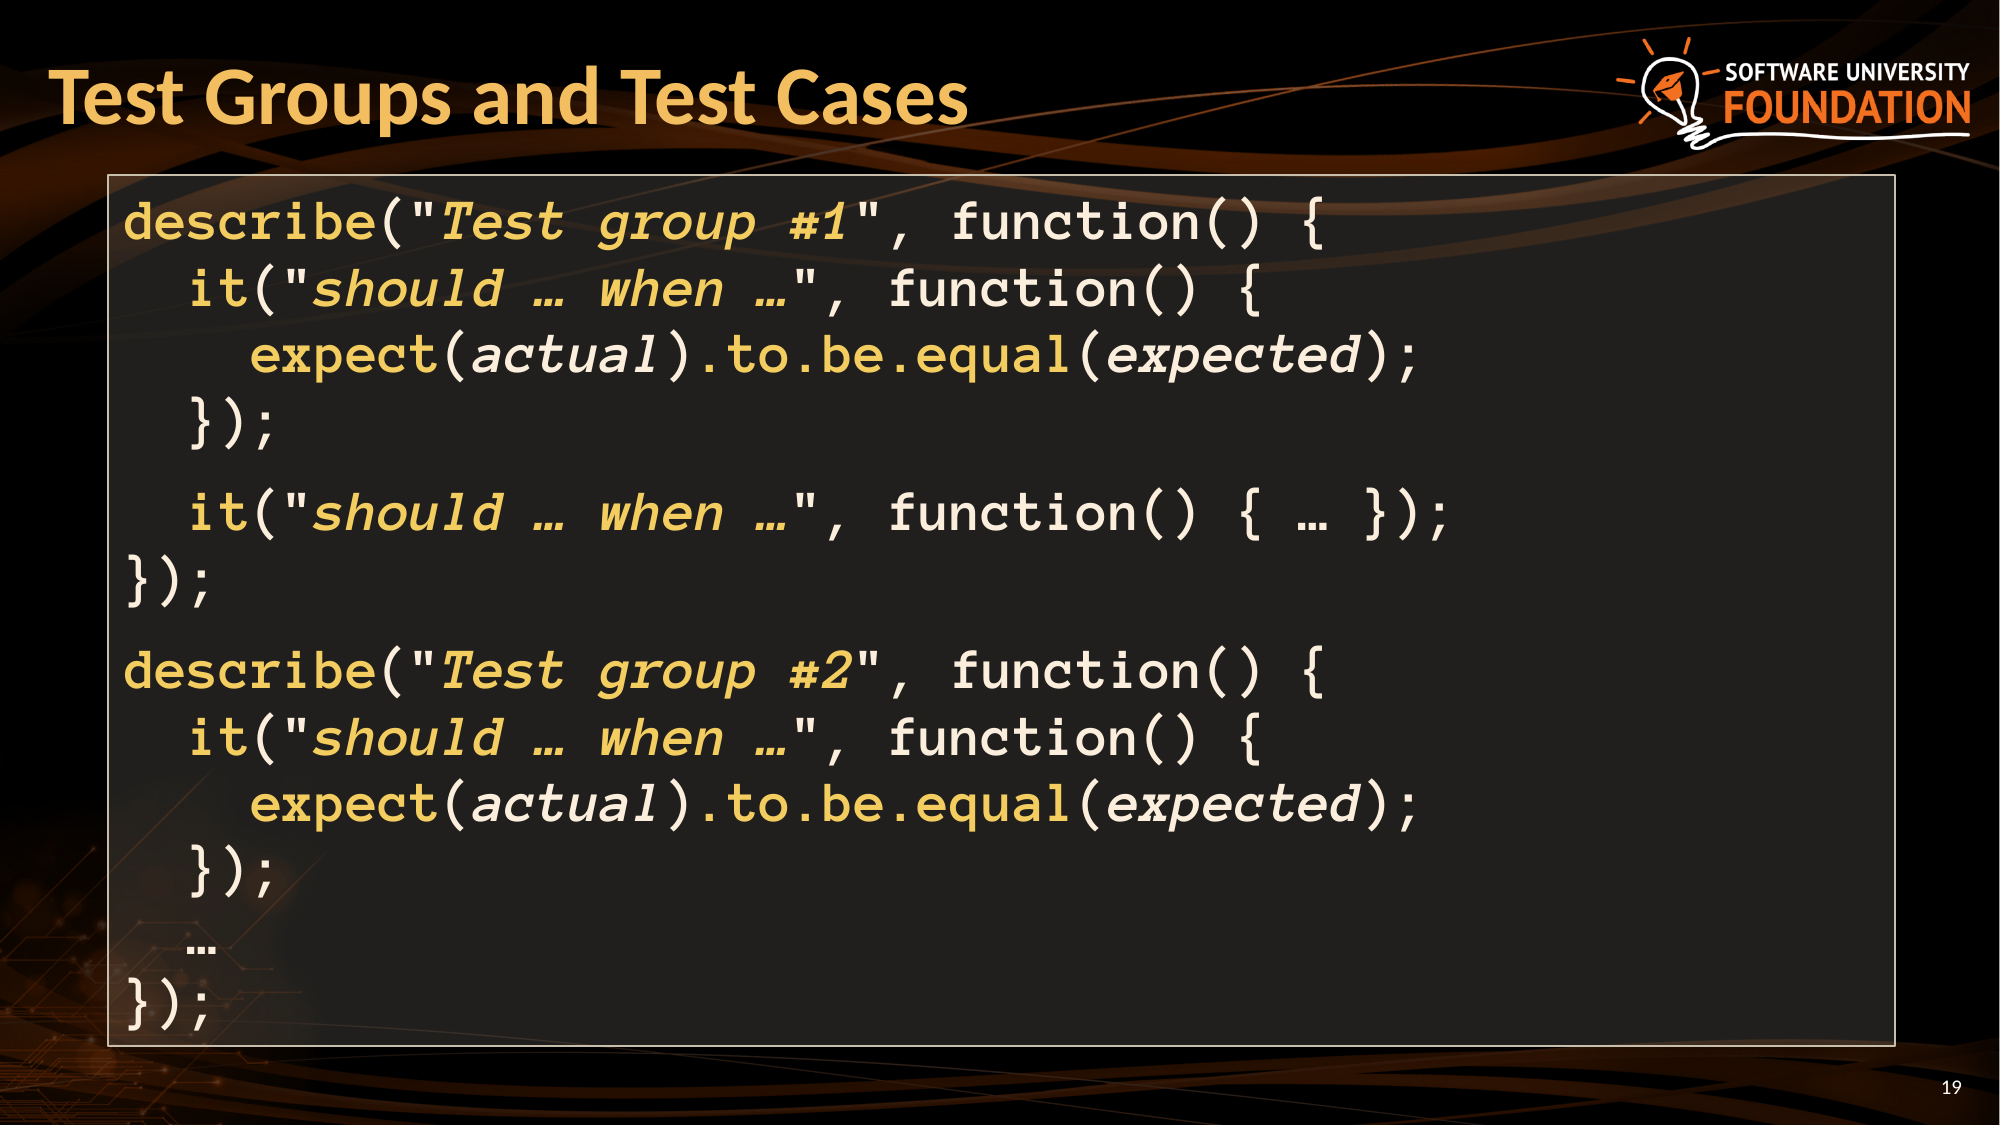

# Test Groups and Test Cases
describe("Test group #1", function() {
  it("should … when …", function() {
    expect(actual).to.be.equal(expected);
  });
  it("should … when …", function() { … });
});
describe("Test group #2", function() {
  it("should … when …", function() {
    expect(actual).to.be.equal(expected);
  });
  …
});
19